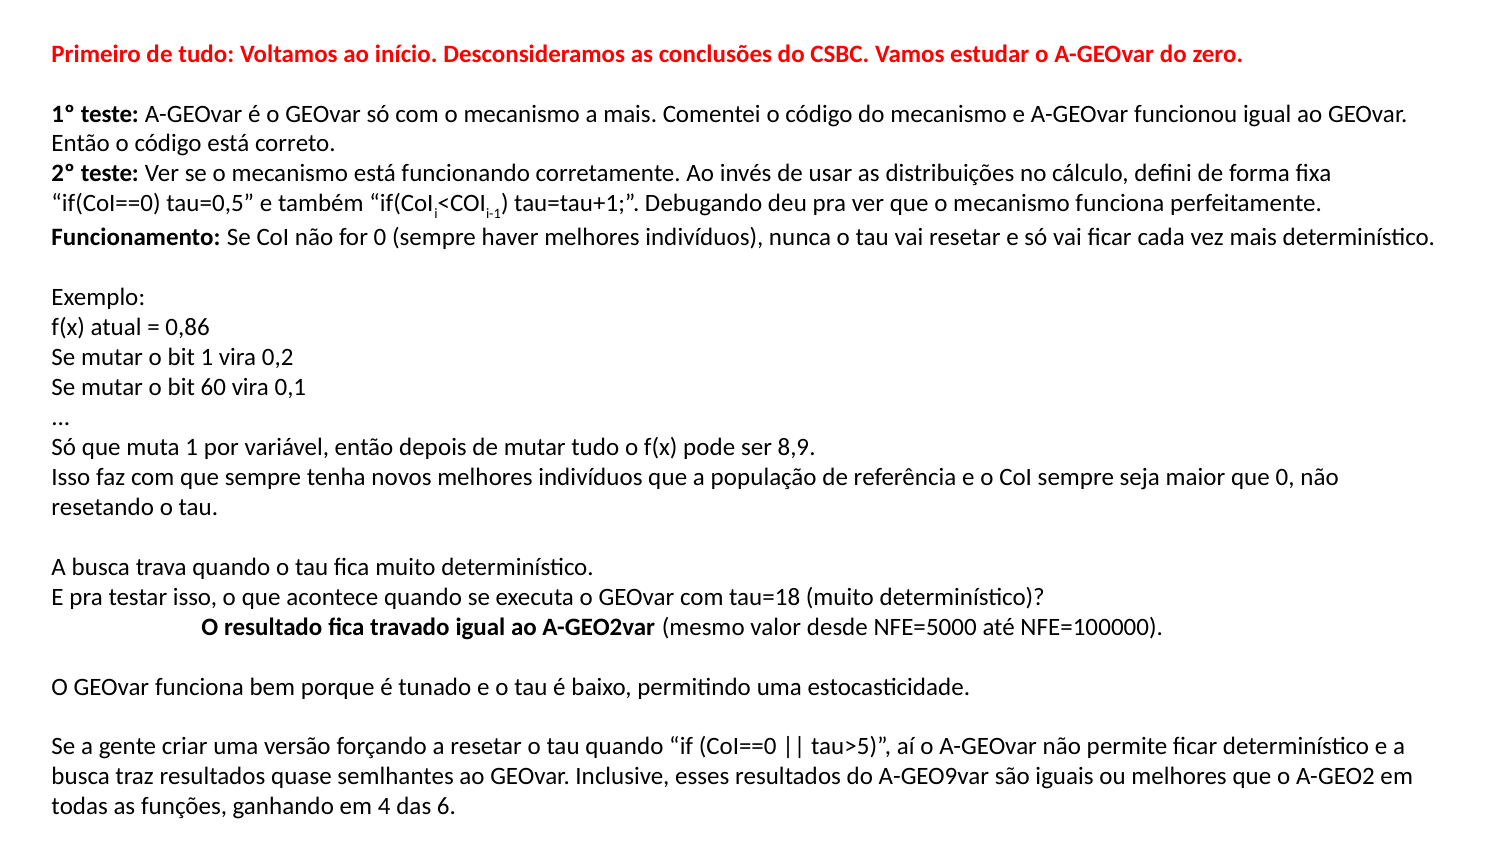

Primeiro de tudo: Voltamos ao início. Desconsideramos as conclusões do CSBC. Vamos estudar o A-GEOvar do zero.

1º teste: A-GEOvar é o GEOvar só com o mecanismo a mais. Comentei o código do mecanismo e A-GEOvar funcionou igual ao GEOvar. Então o código está correto.
2º teste: Ver se o mecanismo está funcionando corretamente. Ao invés de usar as distribuições no cálculo, defini de forma fixa “if(CoI==0) tau=0,5” e também “if(CoIi<COIi-1) tau=tau+1;”. Debugando deu pra ver que o mecanismo funciona perfeitamente.
Funcionamento: Se CoI não for 0 (sempre haver melhores indivíduos), nunca o tau vai resetar e só vai ficar cada vez mais determinístico.

Exemplo:
f(x) atual = 0,86
Se mutar o bit 1 vira 0,2
Se mutar o bit 60 vira 0,1
...
Só que muta 1 por variável, então depois de mutar tudo o f(x) pode ser 8,9.
Isso faz com que sempre tenha novos melhores indivíduos que a população de referência e o CoI sempre seja maior que 0, não resetando o tau.

A busca trava quando o tau fica muito determinístico.
E pra testar isso, o que acontece quando se executa o GEOvar com tau=18 (muito determinístico)?
	O resultado fica travado igual ao A-GEO2var (mesmo valor desde NFE=5000 até NFE=100000).

O GEOvar funciona bem porque é tunado e o tau é baixo, permitindo uma estocasticidade.

Se a gente criar uma versão forçando a resetar o tau quando “if (CoI==0 || tau>5)”, aí o A-GEOvar não permite ficar determinístico e a busca traz resultados quase semlhantes ao GEOvar. Inclusive, esses resultados do A-GEO9var são iguais ou melhores que o A-GEO2 em todas as funções, ganhando em 4 das 6.

????A versão A-GEO1var funciona melhor porque o CoI atinge 0 frequentemente, já que a população de referência é a melhor da busca (fx_melhor), então acontece seguido de nenhum dos novos indivíduos gerados ser melhor que o fx_melhor

????Isso faz com que o CoI nunca seja 0 e o tau se torne muito determinístico a ponto da busca ficar saltando unicamente entre 2 pontos do espaço de projeto

Ex:
Inicialmente tem a população com f(x) valendo Y.
Com o tau muito determinístico, a chance é muito grande de sempre escolher por variável a mutação que mais melhora o f(x).
Depois que mutou todas, vai ter a nova população com f(x) valendo Z.
Com o tau muito determinístico, mutaria todas pra um novo ponto